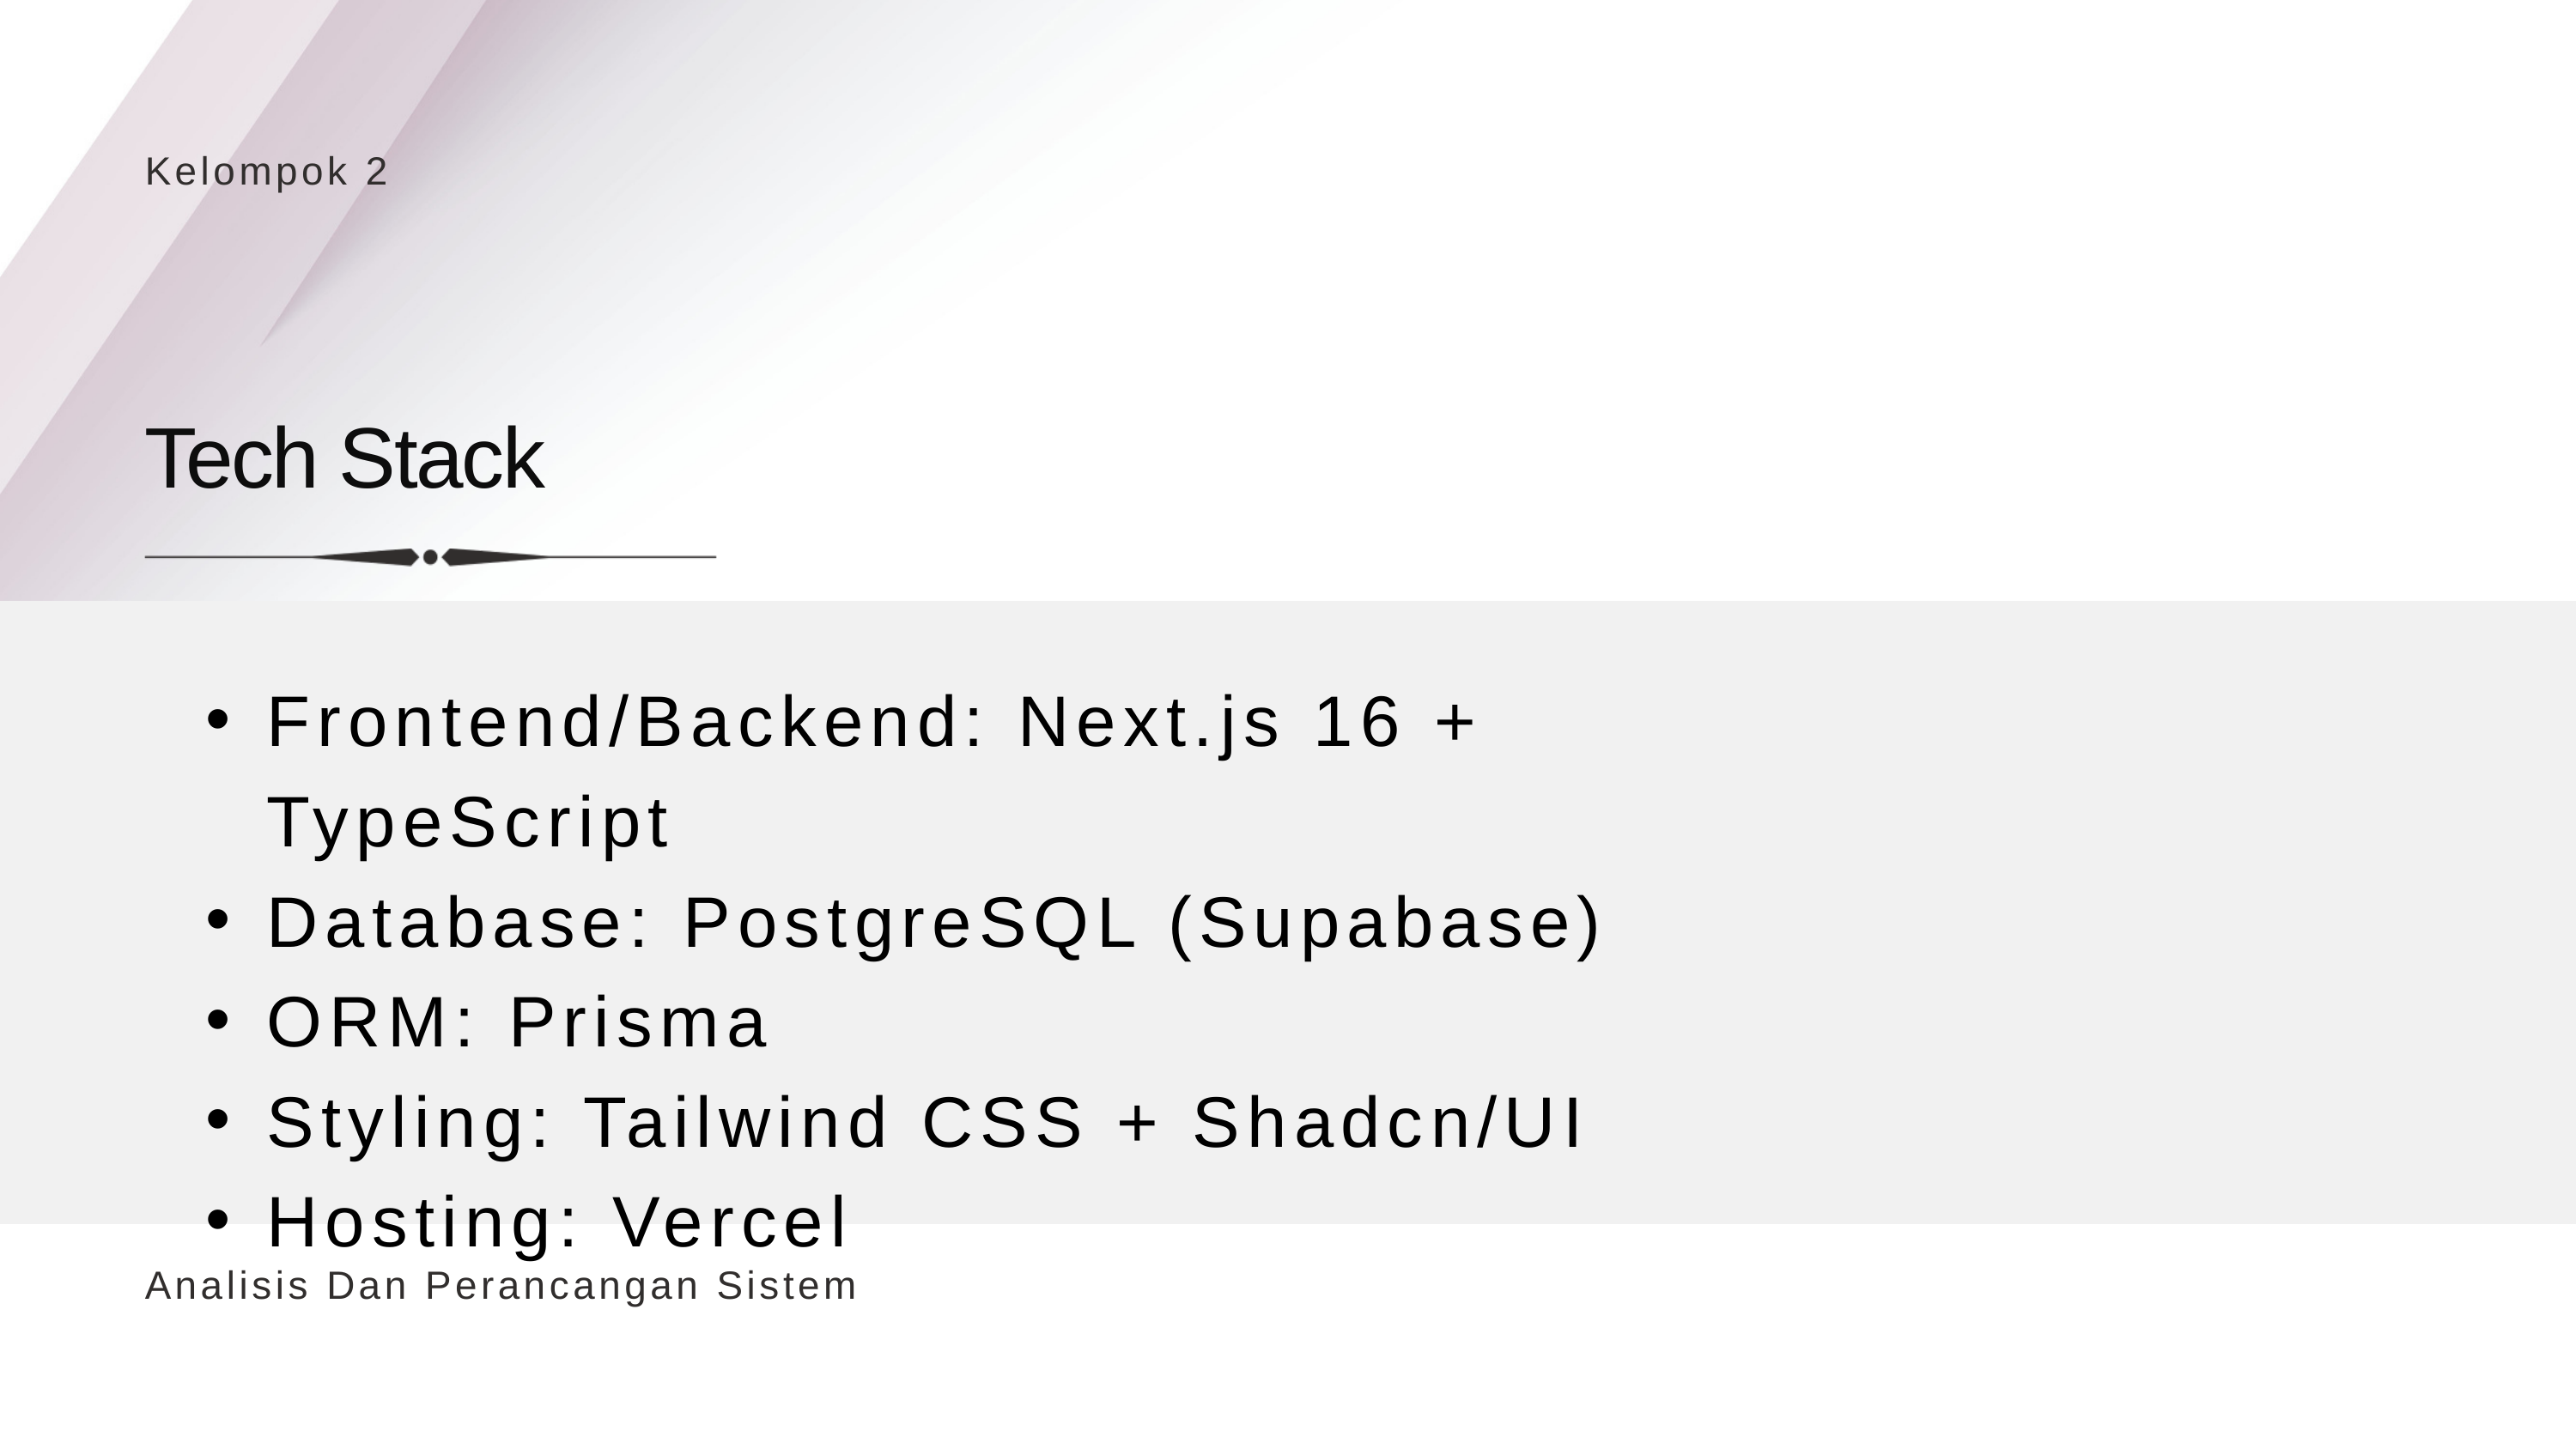

Kelompok 2
Tech Stack

Frontend/Backend: Next.js 16 + TypeScript
Database: PostgreSQL (Supabase)
ORM: Prisma
Styling: Tailwind CSS + Shadcn/UI
Hosting: Vercel
Analisis Dan Perancangan Sistem